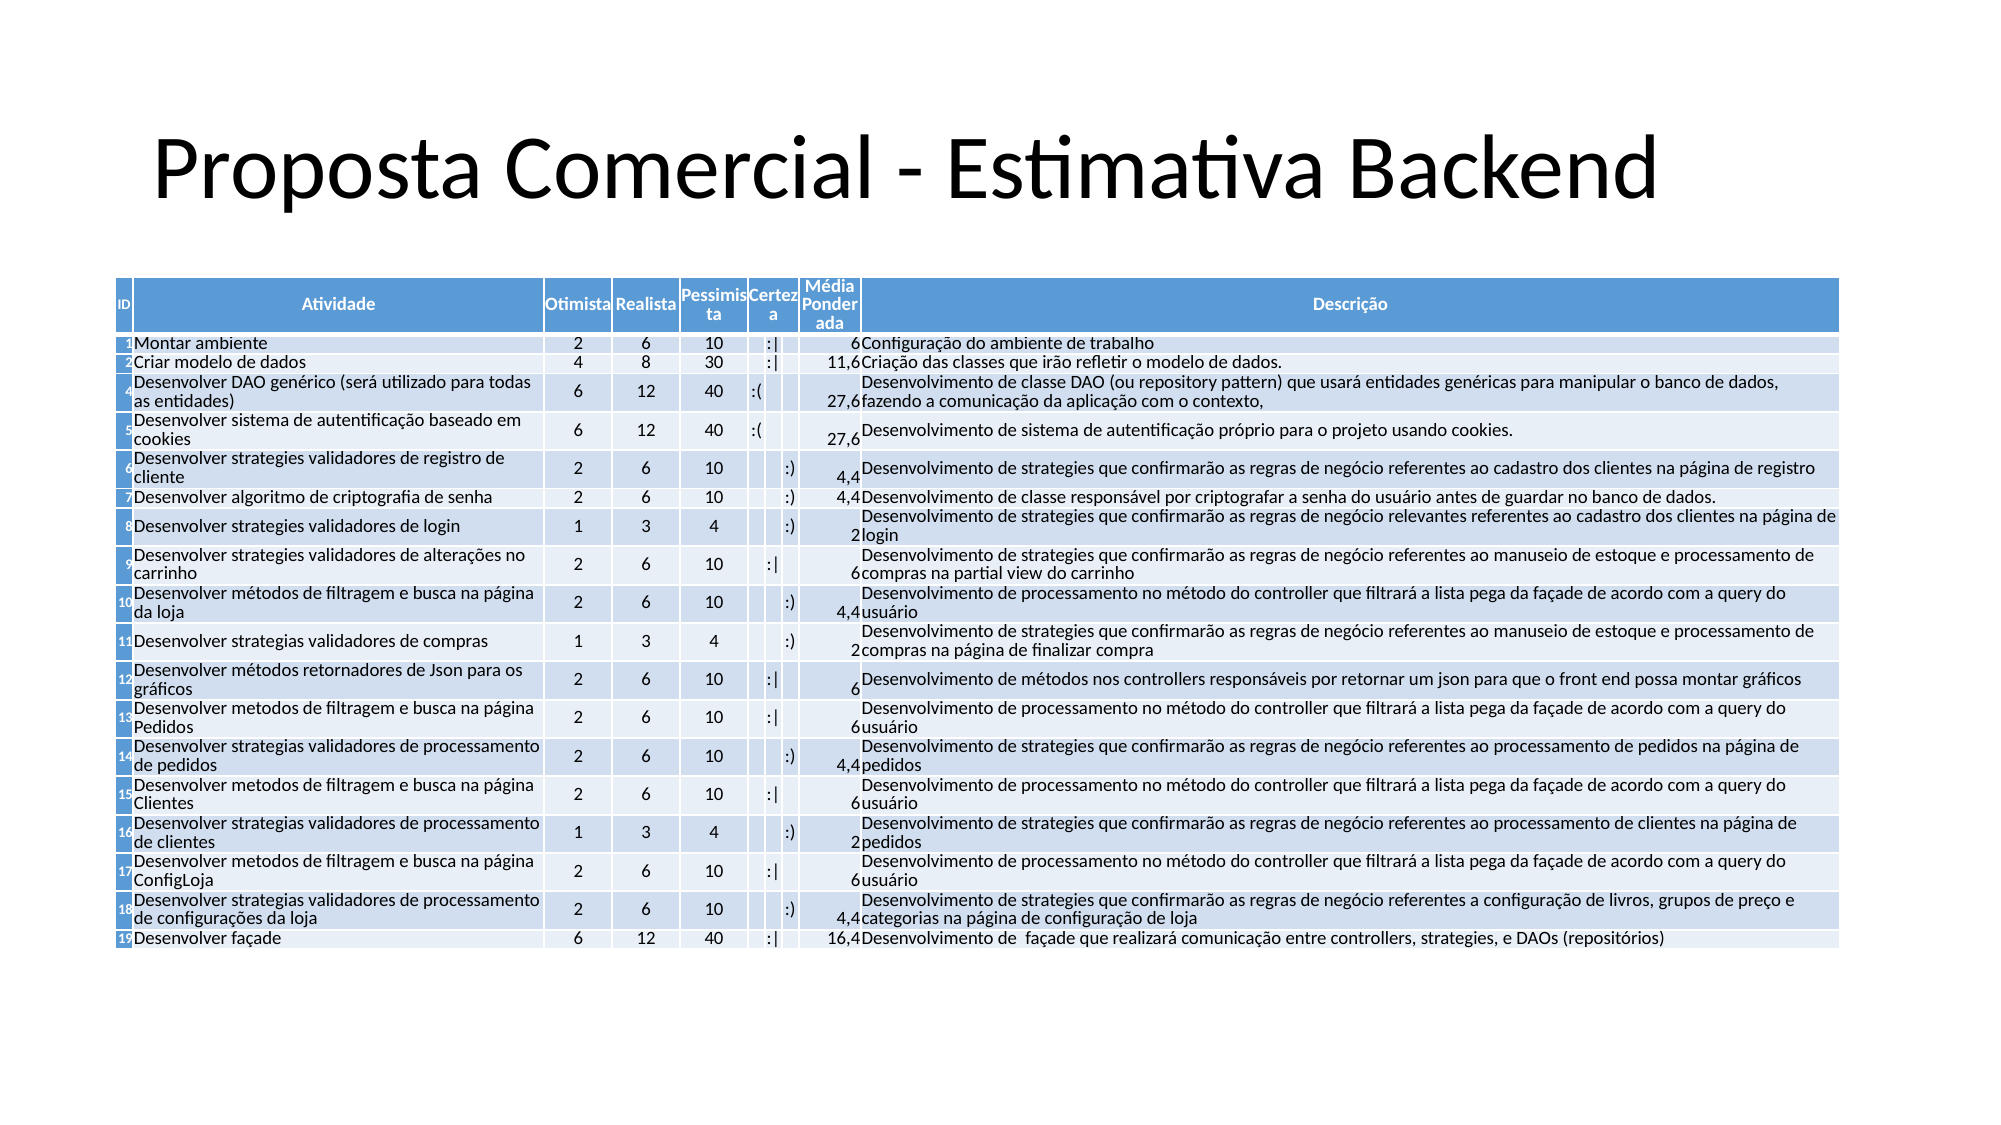

# Proposta Comercial - Estimativa Backend
| ID | Atividade | Otimista | Realista | Pessimista | Certeza |  |  | Média Ponderada | Descrição |
| --- | --- | --- | --- | --- | --- | --- | --- | --- | --- |
| 1 | Montar ambiente | 2 | 6 | 10 |  | :| |  | 6 | Configuração do ambiente de trabalho |
| 2 | Criar modelo de dados | 4 | 8 | 30 |  | :| |  | 11,6 | Criação das classes que irão refletir o modelo de dados. |
| 4 | Desenvolver DAO genérico (será utilizado para todas as entidades) | 6 | 12 | 40 | :( |  |  | 27,6 | Desenvolvimento de classe DAO (ou repository pattern) que usará entidades genéricas para manipular o banco de dados, fazendo a comunicação da aplicação com o contexto, |
| 5 | Desenvolver sistema de autentificação baseado em cookies | 6 | 12 | 40 | :( |  |  | 27,6 | Desenvolvimento de sistema de autentificação próprio para o projeto usando cookies. |
| 6 | Desenvolver strategies validadores de registro de cliente | 2 | 6 | 10 |  |  | :) | 4,4 | Desenvolvimento de strategies que confirmarão as regras de negócio referentes ao cadastro dos clientes na página de registro |
| 7 | Desenvolver algoritmo de criptografia de senha | 2 | 6 | 10 |  |  | :) | 4,4 | Desenvolvimento de classe responsável por criptografar a senha do usuário antes de guardar no banco de dados. |
| 8 | Desenvolver strategies validadores de login | 1 | 3 | 4 |  |  | :) | 2 | Desenvolvimento de strategies que confirmarão as regras de negócio relevantes referentes ao cadastro dos clientes na página de login |
| 9 | Desenvolver strategies validadores de alterações no carrinho | 2 | 6 | 10 |  | :| |  | 6 | Desenvolvimento de strategies que confirmarão as regras de negócio referentes ao manuseio de estoque e processamento de compras na partial view do carrinho |
| 10 | Desenvolver métodos de filtragem e busca na página da loja | 2 | 6 | 10 |  |  | :) | 4,4 | Desenvolvimento de processamento no método do controller que filtrará a lista pega da façade de acordo com a query do usuário |
| 11 | Desenvolver strategias validadores de compras | 1 | 3 | 4 |  |  | :) | 2 | Desenvolvimento de strategies que confirmarão as regras de negócio referentes ao manuseio de estoque e processamento de compras na página de finalizar compra |
| 12 | Desenvolver métodos retornadores de Json para os gráficos | 2 | 6 | 10 |  | :| |  | 6 | Desenvolvimento de métodos nos controllers responsáveis por retornar um json para que o front end possa montar gráficos |
| 13 | Desenvolver metodos de filtragem e busca na página Pedidos | 2 | 6 | 10 |  | :| |  | 6 | Desenvolvimento de processamento no método do controller que filtrará a lista pega da façade de acordo com a query do usuário |
| 14 | Desenvolver strategias validadores de processamento de pedidos | 2 | 6 | 10 |  |  | :) | 4,4 | Desenvolvimento de strategies que confirmarão as regras de negócio referentes ao processamento de pedidos na página de pedidos |
| 15 | Desenvolver metodos de filtragem e busca na página Clientes | 2 | 6 | 10 |  | :| |  | 6 | Desenvolvimento de processamento no método do controller que filtrará a lista pega da façade de acordo com a query do usuário |
| 16 | Desenvolver strategias validadores de processamento de clientes | 1 | 3 | 4 |  |  | :) | 2 | Desenvolvimento de strategies que confirmarão as regras de negócio referentes ao processamento de clientes na página de pedidos |
| 17 | Desenvolver metodos de filtragem e busca na página ConfigLoja | 2 | 6 | 10 |  | :| |  | 6 | Desenvolvimento de processamento no método do controller que filtrará a lista pega da façade de acordo com a query do usuário |
| 18 | Desenvolver strategias validadores de processamento de configurações da loja | 2 | 6 | 10 |  |  | :) | 4,4 | Desenvolvimento de strategies que confirmarão as regras de negócio referentes a configuração de livros, grupos de preço e categorias na página de configuração de loja |
| 19 | Desenvolver façade | 6 | 12 | 40 |  | :| |  | 16,4 | Desenvolvimento de façade que realizará comunicação entre controllers, strategies, e DAOs (repositórios) |